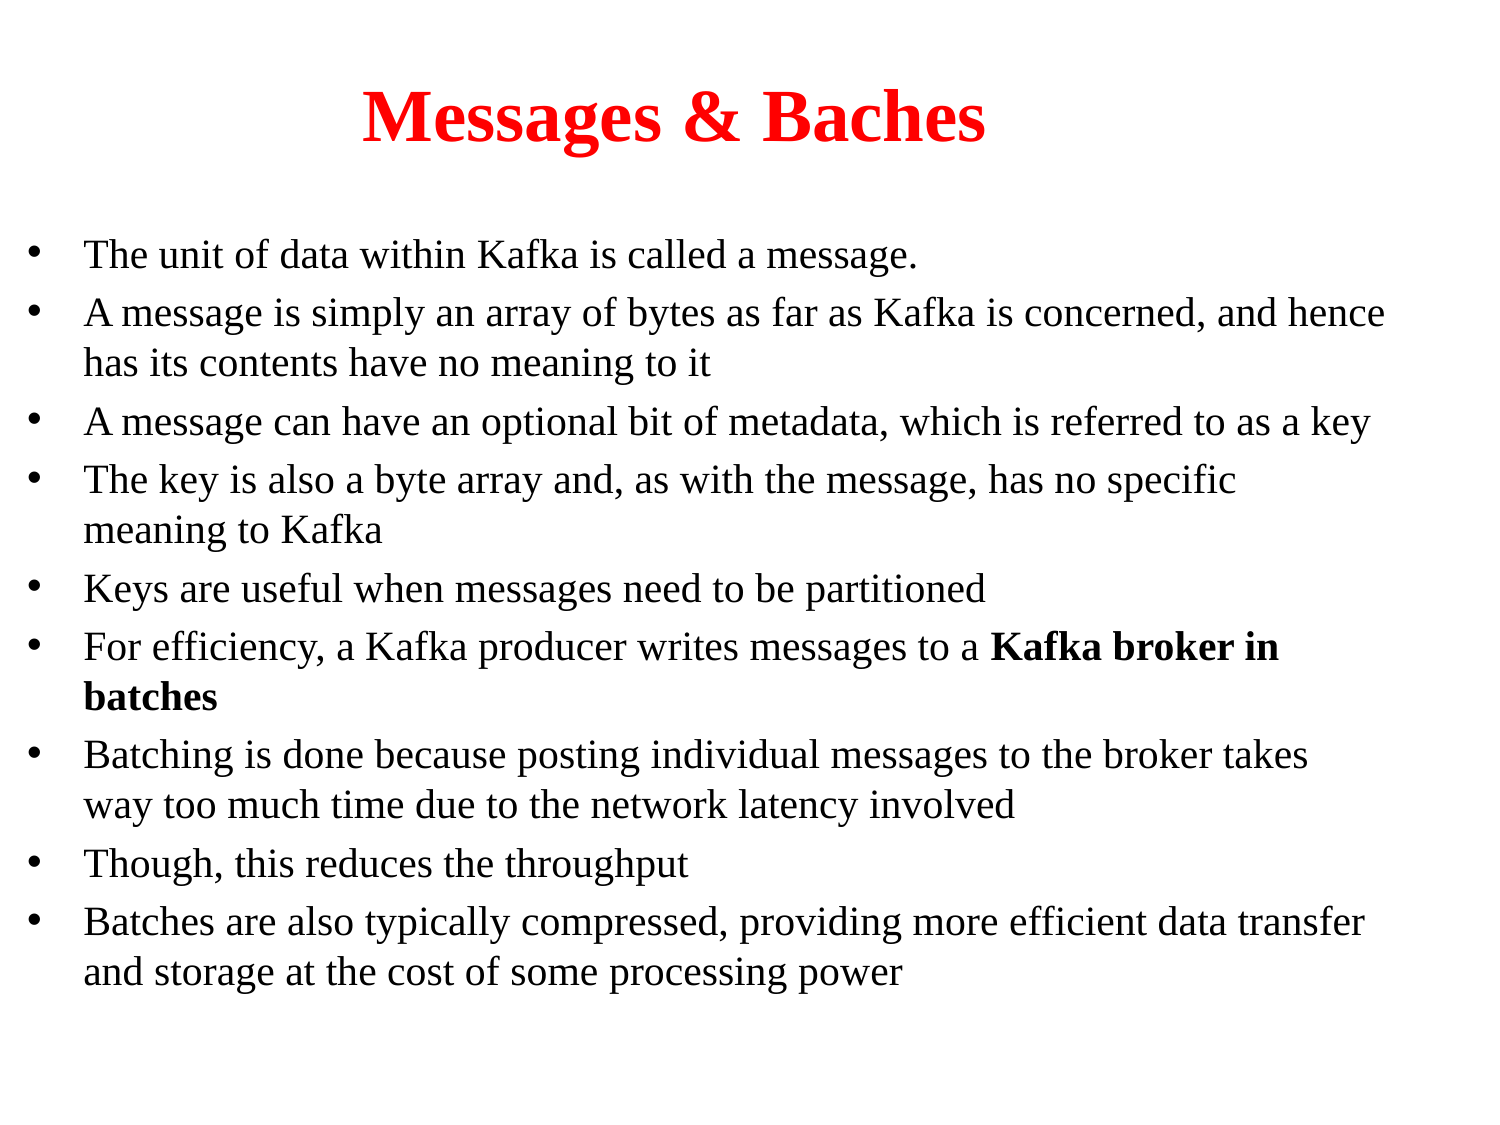

# Messages & Baches
The unit of data within Kafka is called a message.
A message is simply an array of bytes as far as Kafka is concerned, and hence has its contents have no meaning to it
A message can have an optional bit of metadata, which is referred to as a key
The key is also a byte array and, as with the message, has no specific meaning to Kafka
Keys are useful when messages need to be partitioned
For efficiency, a Kafka producer writes messages to a Kafka broker in batches
Batching is done because posting individual messages to the broker takes way too much time due to the network latency involved
Though, this reduces the throughput
Batches are also typically compressed, providing more efficient data transfer and storage at the cost of some processing power